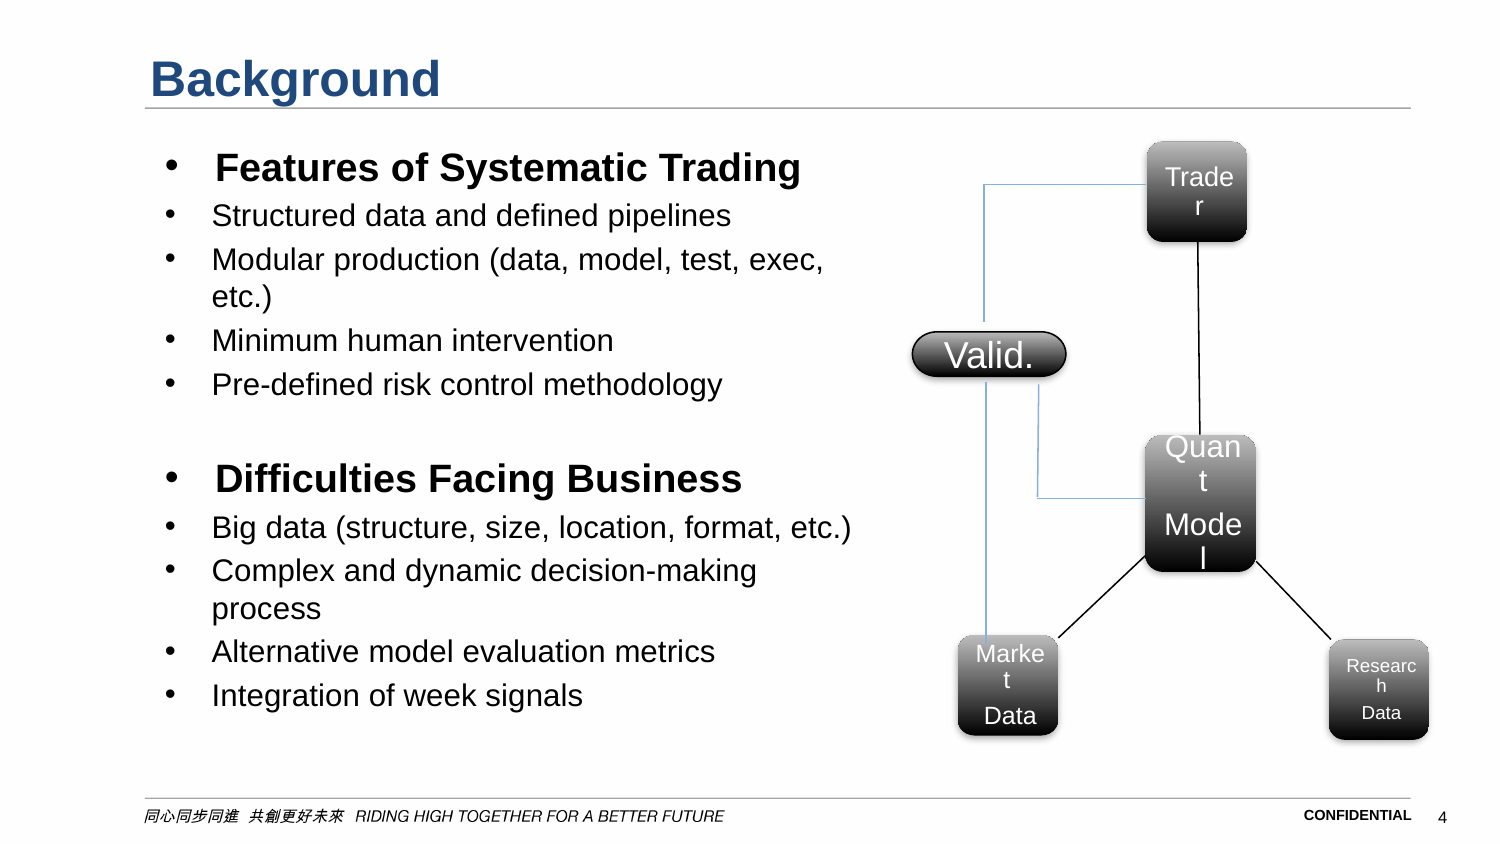

# Background
Quant
Model
Trader
Research
Data
Market
Data
Features of Systematic Trading
Structured data and defined pipelines
Modular production (data, model, test, exec, etc.)
Minimum human intervention
Pre-defined risk control methodology

Difficulties Facing Business
Big data (structure, size, location, format, etc.)
Complex and dynamic decision-making process
Alternative model evaluation metrics
Integration of week signals

Valid.
CONFIDENTIAL